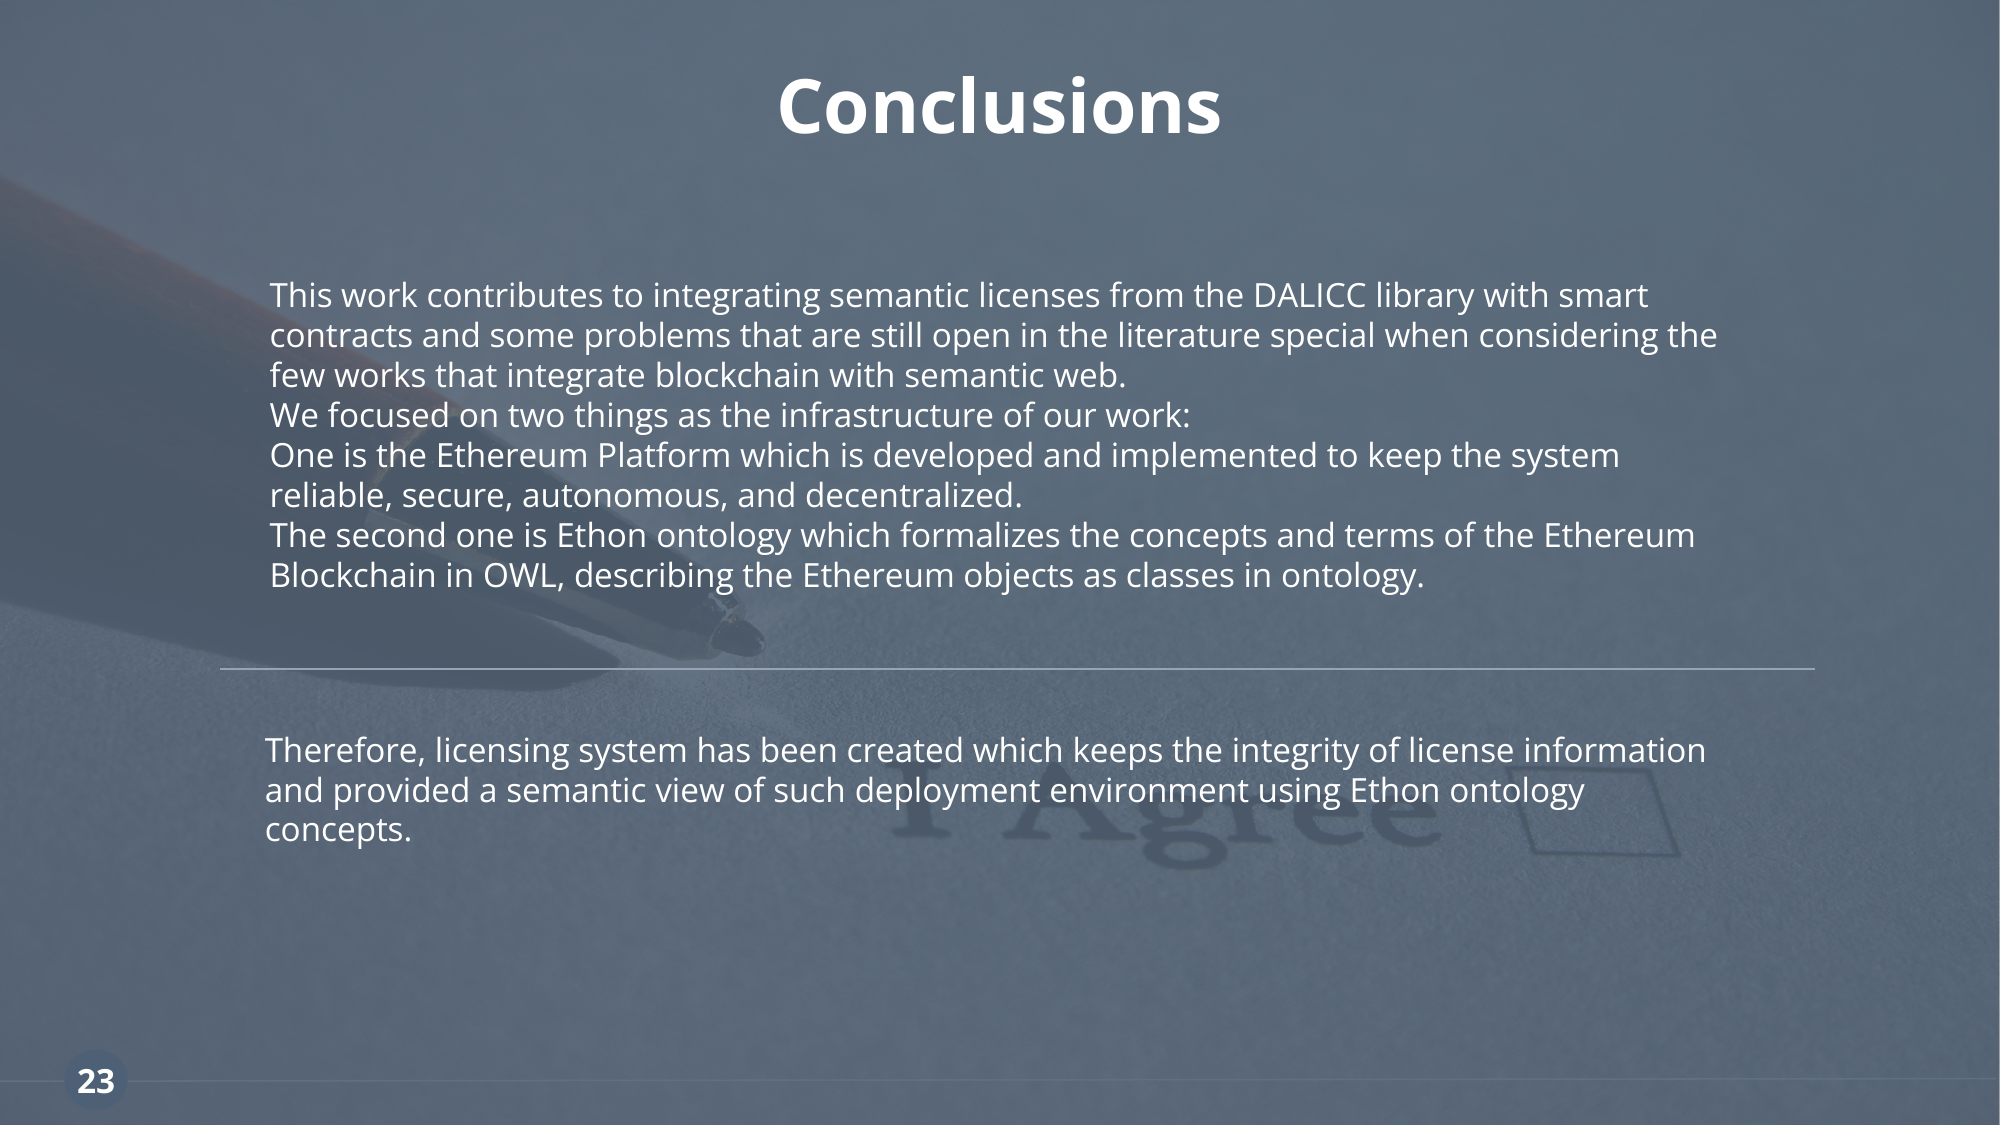

# Conclusions
This work contributes to integrating semantic licenses from the DALICC library with smart contracts and some problems that are still open in the literature special when considering the few works that integrate blockchain with semantic web.
We focused on two things as the infrastructure of our work:
One is the Ethereum Platform which is developed and implemented to keep the system reliable, secure, autonomous, and decentralized.
The second one is Ethon ontology which formalizes the concepts and terms of the Ethereum Blockchain in OWL, describing the Ethereum objects as classes in ontology.

Therefore, licensing system has been created which keeps the integrity of license information and provided a semantic view of such deployment environment using Ethon ontology concepts.

23